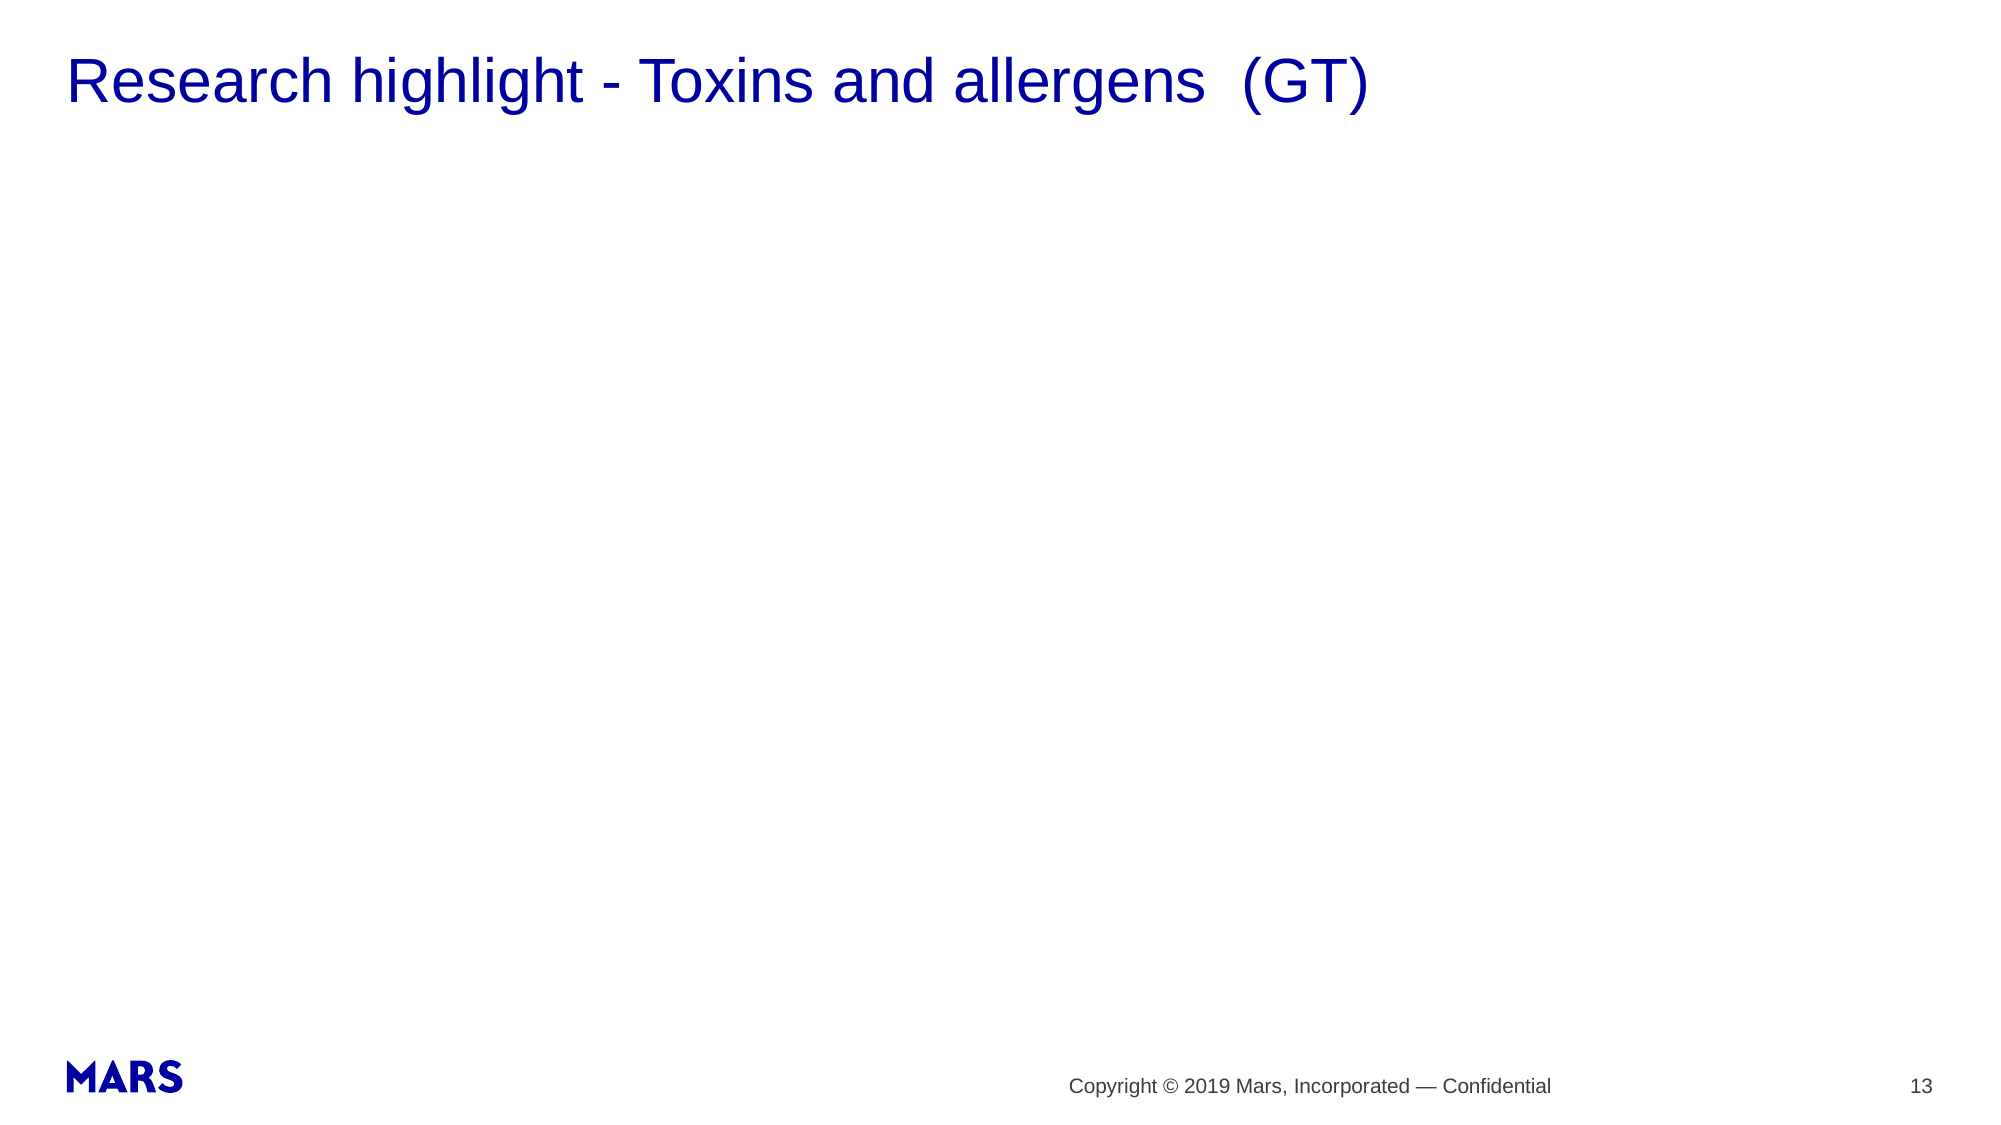

# Research highlight - Toxins and allergens  (GT)

13